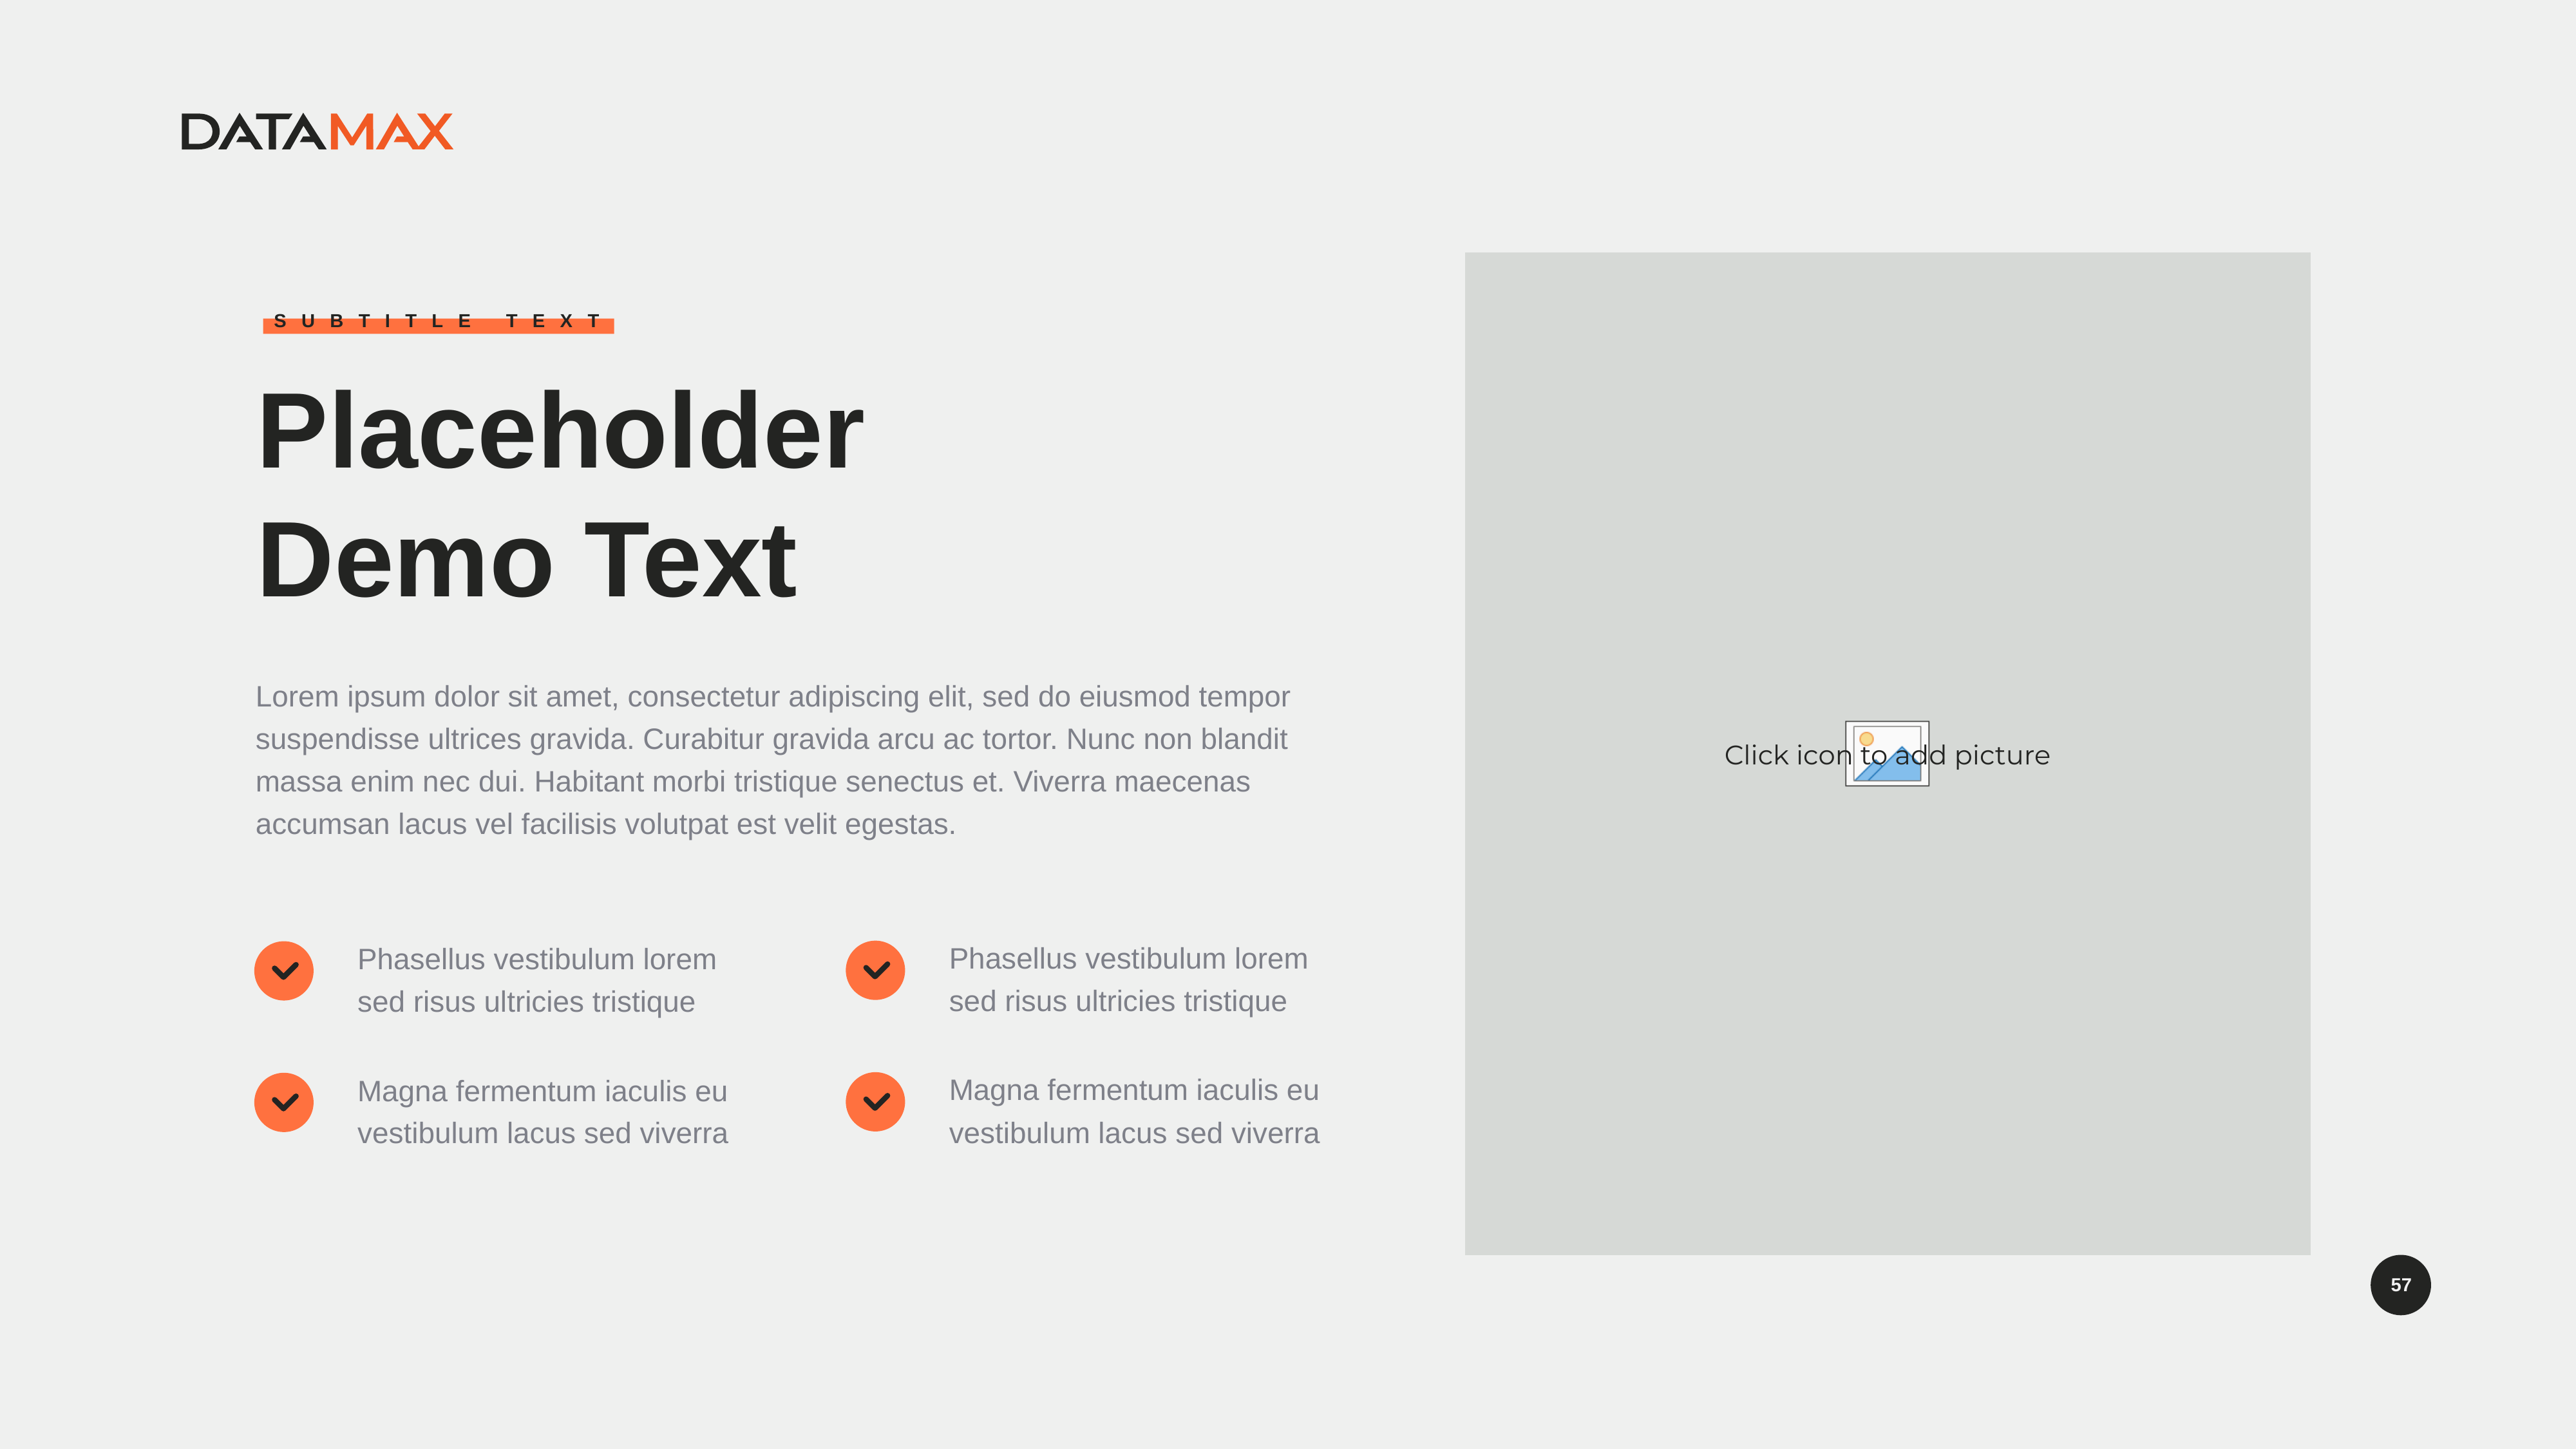

Subtitle Text

Placeholder Demo Text
Lorem ipsum dolor sit amet, consectetur adipiscing elit, sed do eiusmod tempor suspendisse ultrices gravida. Curabitur gravida arcu ac tortor. Nunc non blandit massa enim nec dui. Habitant morbi tristique senectus et. Viverra maecenas accumsan lacus vel facilisis volutpat est velit egestas.
Phasellus vestibulum lorem sed risus ultricies tristique
Phasellus vestibulum lorem sed risus ultricies tristique

Magna fermentum iaculis eu vestibulum lacus sed viverra
Magna fermentum iaculis eu vestibulum lacus sed viverra

57